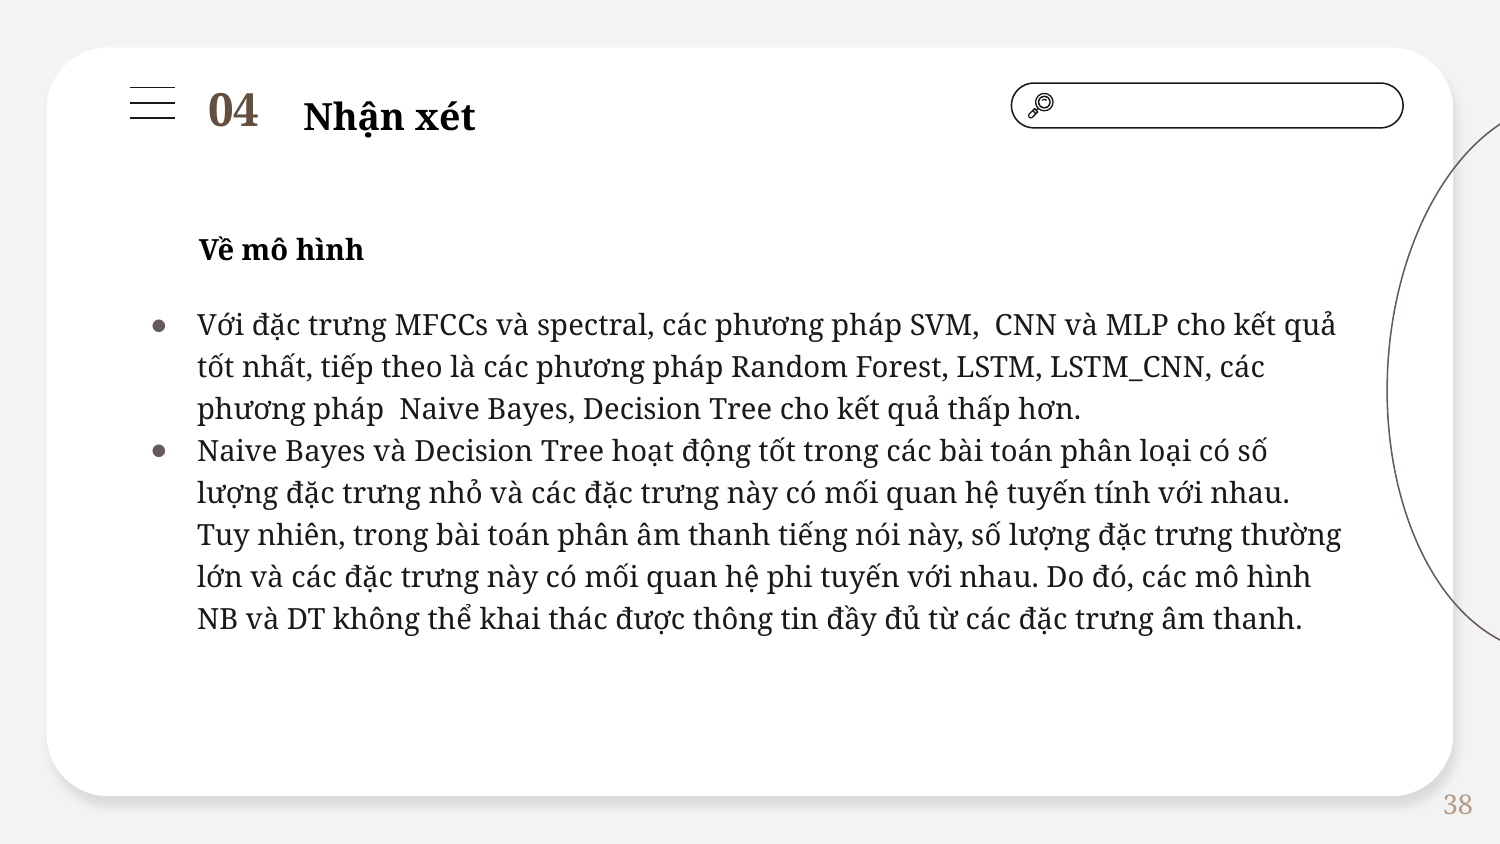

Nhận xét
04
Về mô hình
Với đặc trưng MFCCs và spectral, các phương pháp SVM,  CNN và MLP cho kết quả tốt nhất, tiếp theo là các phương pháp Random Forest, LSTM, LSTM_CNN, các phương pháp  Naive Bayes, Decision Tree cho kết quả thấp hơn.
Naive Bayes và Decision Tree hoạt động tốt trong các bài toán phân loại có số lượng đặc trưng nhỏ và các đặc trưng này có mối quan hệ tuyến tính với nhau. Tuy nhiên, trong bài toán phân âm thanh tiếng nói này, số lượng đặc trưng thường lớn và các đặc trưng này có mối quan hệ phi tuyến với nhau. Do đó, các mô hình NB và DT không thể khai thác được thông tin đầy đủ từ các đặc trưng âm thanh.
38